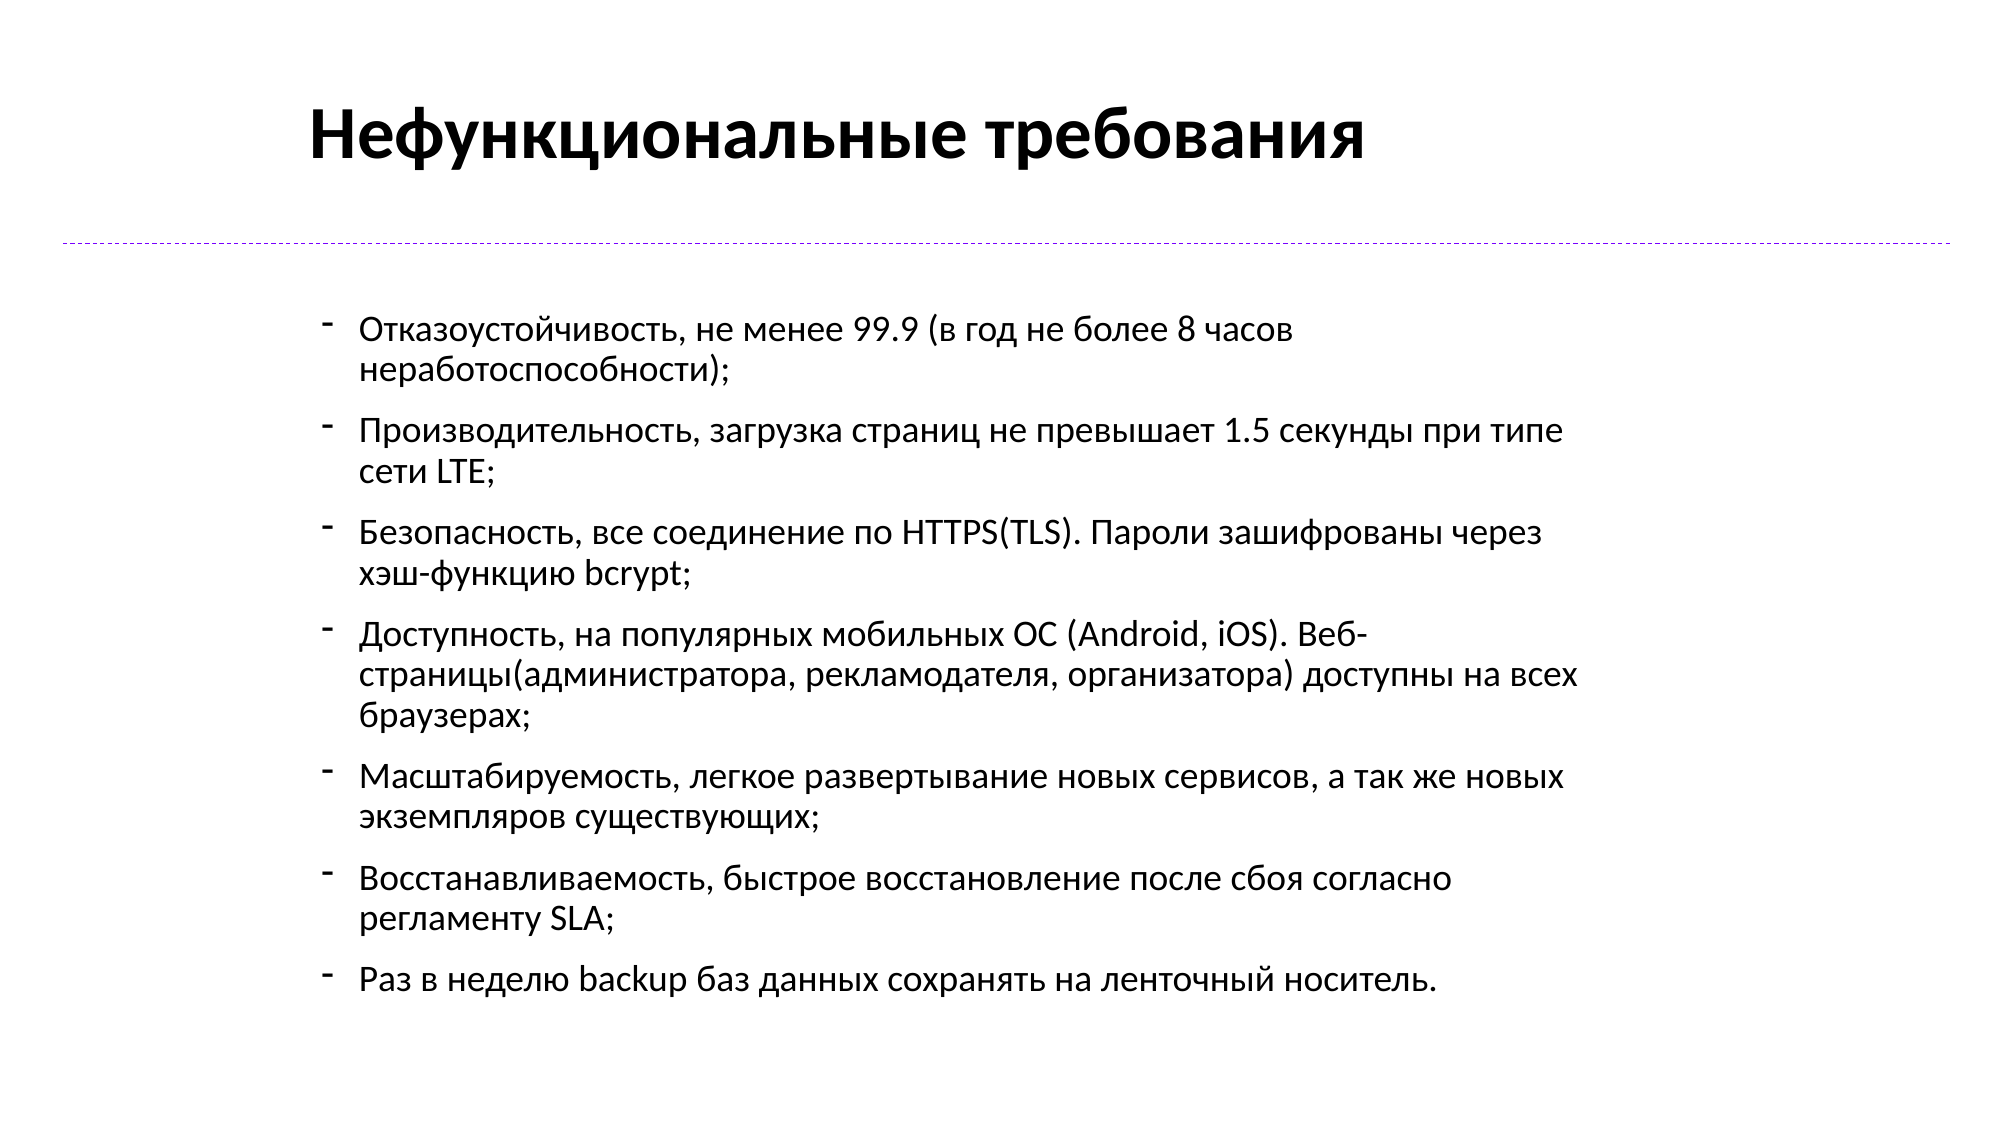

# Нефункциональные требования
Отказоустойчивость, не менее 99.9 (в год не более 8 часов неработоспособности);
Производительность, загрузка страниц не превышает 1.5 секунды при типе сети LTE;
Безопасность, все соединение по HTTPS(TLS). Пароли зашифрованы через хэш-функцию bcrypt;
Доступность, на популярных мобильных ОС (Android, iOS). Веб-страницы(администратора, рекламодателя, организатора) доступны на всех браузерах;
Масштабируемость, легкое развертывание новых сервисов, а так же новых экземпляров существующих;
Восстанавливаемость, быстрое восстановление после сбоя согласно регламенту SLA;
Раз в неделю backup баз данных сохранять на ленточный носитель.